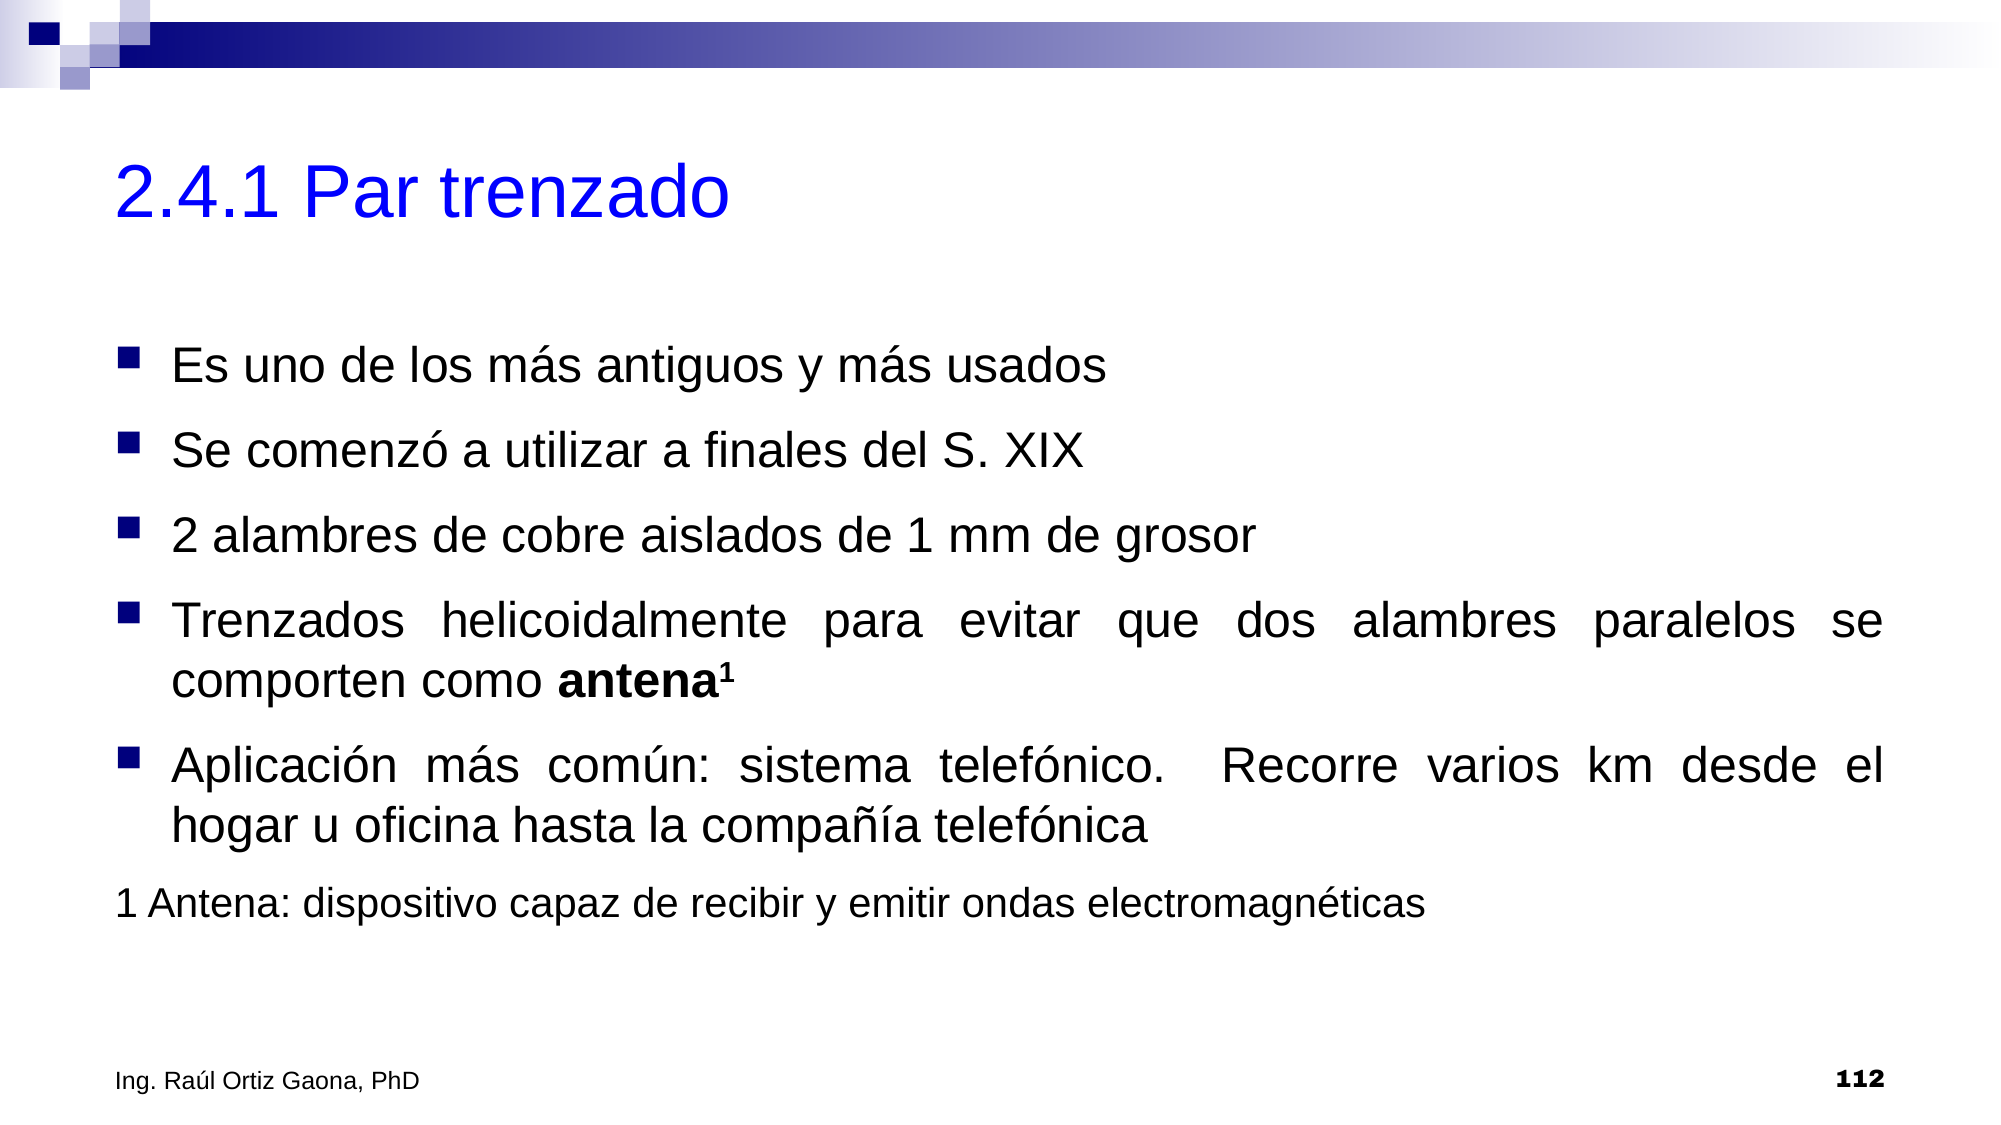

# 2.4.1 Par trenzado
Es uno de los más antiguos y más usados
Se comenzó a utilizar a finales del S. XIX
2 alambres de cobre aislados de 1 mm de grosor
Trenzados helicoidalmente para evitar que dos alambres paralelos se comporten como antena1
Aplicación más común: sistema telefónico.  Recorre varios km desde el hogar u oficina hasta la compañía telefónica
1 Antena: dispositivo capaz de recibir y emitir ondas electromagnéticas
Ing. Raúl Ortiz Gaona, PhD
112